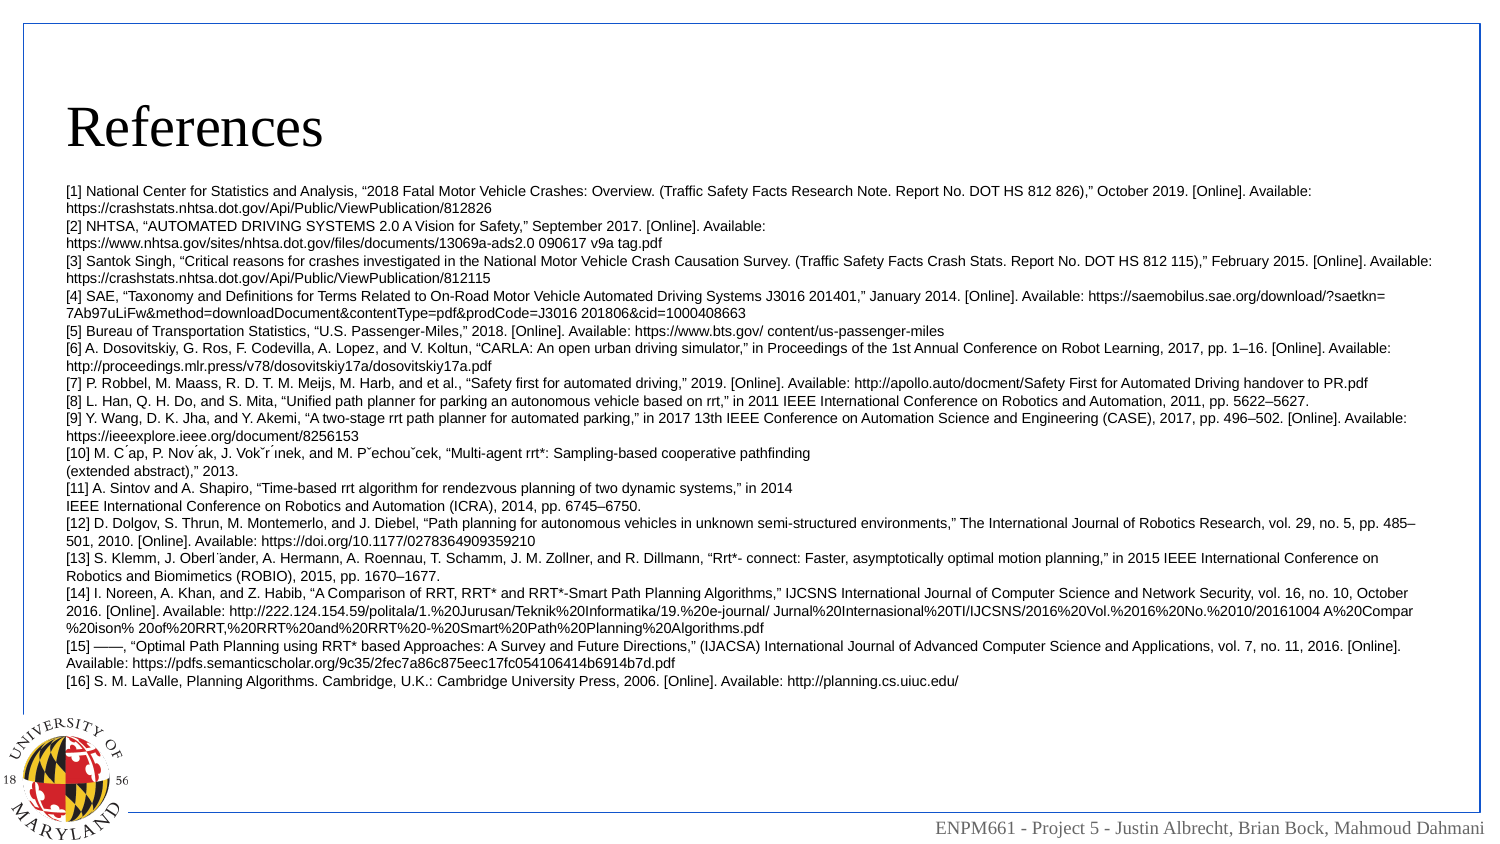

# References
[1] National Center for Statistics and Analysis, “2018 Fatal Motor Vehicle Crashes: Overview. (Traffic Safety Facts Research Note. Report No. DOT HS 812 826),” October 2019. [Online]. Available: https://crashstats.nhtsa.dot.gov/Api/Public/ViewPublication/812826
[2] NHTSA, “AUTOMATED DRIVING SYSTEMS 2.0 A Vision for Safety,” September 2017. [Online]. Available:
https://www.nhtsa.gov/sites/nhtsa.dot.gov/files/documents/13069a-ads2.0 090617 v9a tag.pdf
[3] Santok Singh, “Critical reasons for crashes investigated in the National Motor Vehicle Crash Causation Survey. (Traffic Safety Facts Crash Stats. Report No. DOT HS 812 115),” February 2015. [Online]. Available: https://crashstats.nhtsa.dot.gov/Api/Public/ViewPublication/812115
[4] SAE, “Taxonomy and Definitions for Terms Related to On-Road Motor Vehicle Automated Driving Systems J3016 201401,” January 2014. [Online]. Available: https://saemobilus.sae.org/download/?saetkn= 7Ab97uLiFw&method=downloadDocument&contentType=pdf&prodCode=J3016 201806&cid=1000408663
[5] Bureau of Transportation Statistics, “U.S. Passenger-Miles,” 2018. [Online]. Available: https://www.bts.gov/ content/us-passenger-miles
[6] A. Dosovitskiy, G. Ros, F. Codevilla, A. Lopez, and V. Koltun, “CARLA: An open urban driving simulator,” in Proceedings of the 1st Annual Conference on Robot Learning, 2017, pp. 1–16. [Online]. Available: http://proceedings.mlr.press/v78/dosovitskiy17a/dosovitskiy17a.pdf
[7] P. Robbel, M. Maass, R. D. T. M. Meijs, M. Harb, and et al., “Safety first for automated driving,” 2019. [Online]. Available: http://apollo.auto/docment/Safety First for Automated Driving handover to PR.pdf
[8] L. Han, Q. H. Do, and S. Mita, “Unified path planner for parking an autonomous vehicle based on rrt,” in 2011 IEEE International Conference on Robotics and Automation, 2011, pp. 5622–5627.
[9] Y. Wang, D. K. Jha, and Y. Akemi, “A two-stage rrt path planner for automated parking,” in 2017 13th IEEE Conference on Automation Science and Engineering (CASE), 2017, pp. 496–502. [Online]. Available: https://ieeexplore.ieee.org/document/8256153
[10] M. C ́ap, P. Nov ́ak, J. Vokˇr ́ınek, and M. Pˇechouˇcek, “Multi-agent rrt*: Sampling-based cooperative pathfinding
(extended abstract),” 2013.
[11] A. Sintov and A. Shapiro, “Time-based rrt algorithm for rendezvous planning of two dynamic systems,” in 2014
IEEE International Conference on Robotics and Automation (ICRA), 2014, pp. 6745–6750.
[12] D. Dolgov, S. Thrun, M. Montemerlo, and J. Diebel, “Path planning for autonomous vehicles in unknown semi-structured environments,” The International Journal of Robotics Research, vol. 29, no. 5, pp. 485–501, 2010. [Online]. Available: https://doi.org/10.1177/0278364909359210
[13] S. Klemm, J. Oberl ̈ander, A. Hermann, A. Roennau, T. Schamm, J. M. Zollner, and R. Dillmann, “Rrt*- connect: Faster, asymptotically optimal motion planning,” in 2015 IEEE International Conference on Robotics and Biomimetics (ROBIO), 2015, pp. 1670–1677.
[14] I. Noreen, A. Khan, and Z. Habib, “A Comparison of RRT, RRT* and RRT*-Smart Path Planning Algorithms,” IJCSNS International Journal of Computer Science and Network Security, vol. 16, no. 10, October 2016. [Online]. Available: http://222.124.154.59/politala/1.%20Jurusan/Teknik%20Informatika/19.%20e-journal/ Jurnal%20Internasional%20TI/IJCSNS/2016%20Vol.%2016%20No.%2010/20161004 A%20Compar%20ison% 20of%20RRT,%20RRT%20and%20RRT%20-%20Smart%20Path%20Planning%20Algorithms.pdf
[15] ——, “Optimal Path Planning using RRT* based Approaches: A Survey and Future Directions,” (IJACSA) International Journal of Advanced Computer Science and Applications, vol. 7, no. 11, 2016. [Online]. Available: https://pdfs.semanticscholar.org/9c35/2fec7a86c875eec17fc054106414b6914b7d.pdf
[16] S. M. LaValle, Planning Algorithms. Cambridge, U.K.: Cambridge University Press, 2006. [Online]. Available: http://planning.cs.uiuc.edu/